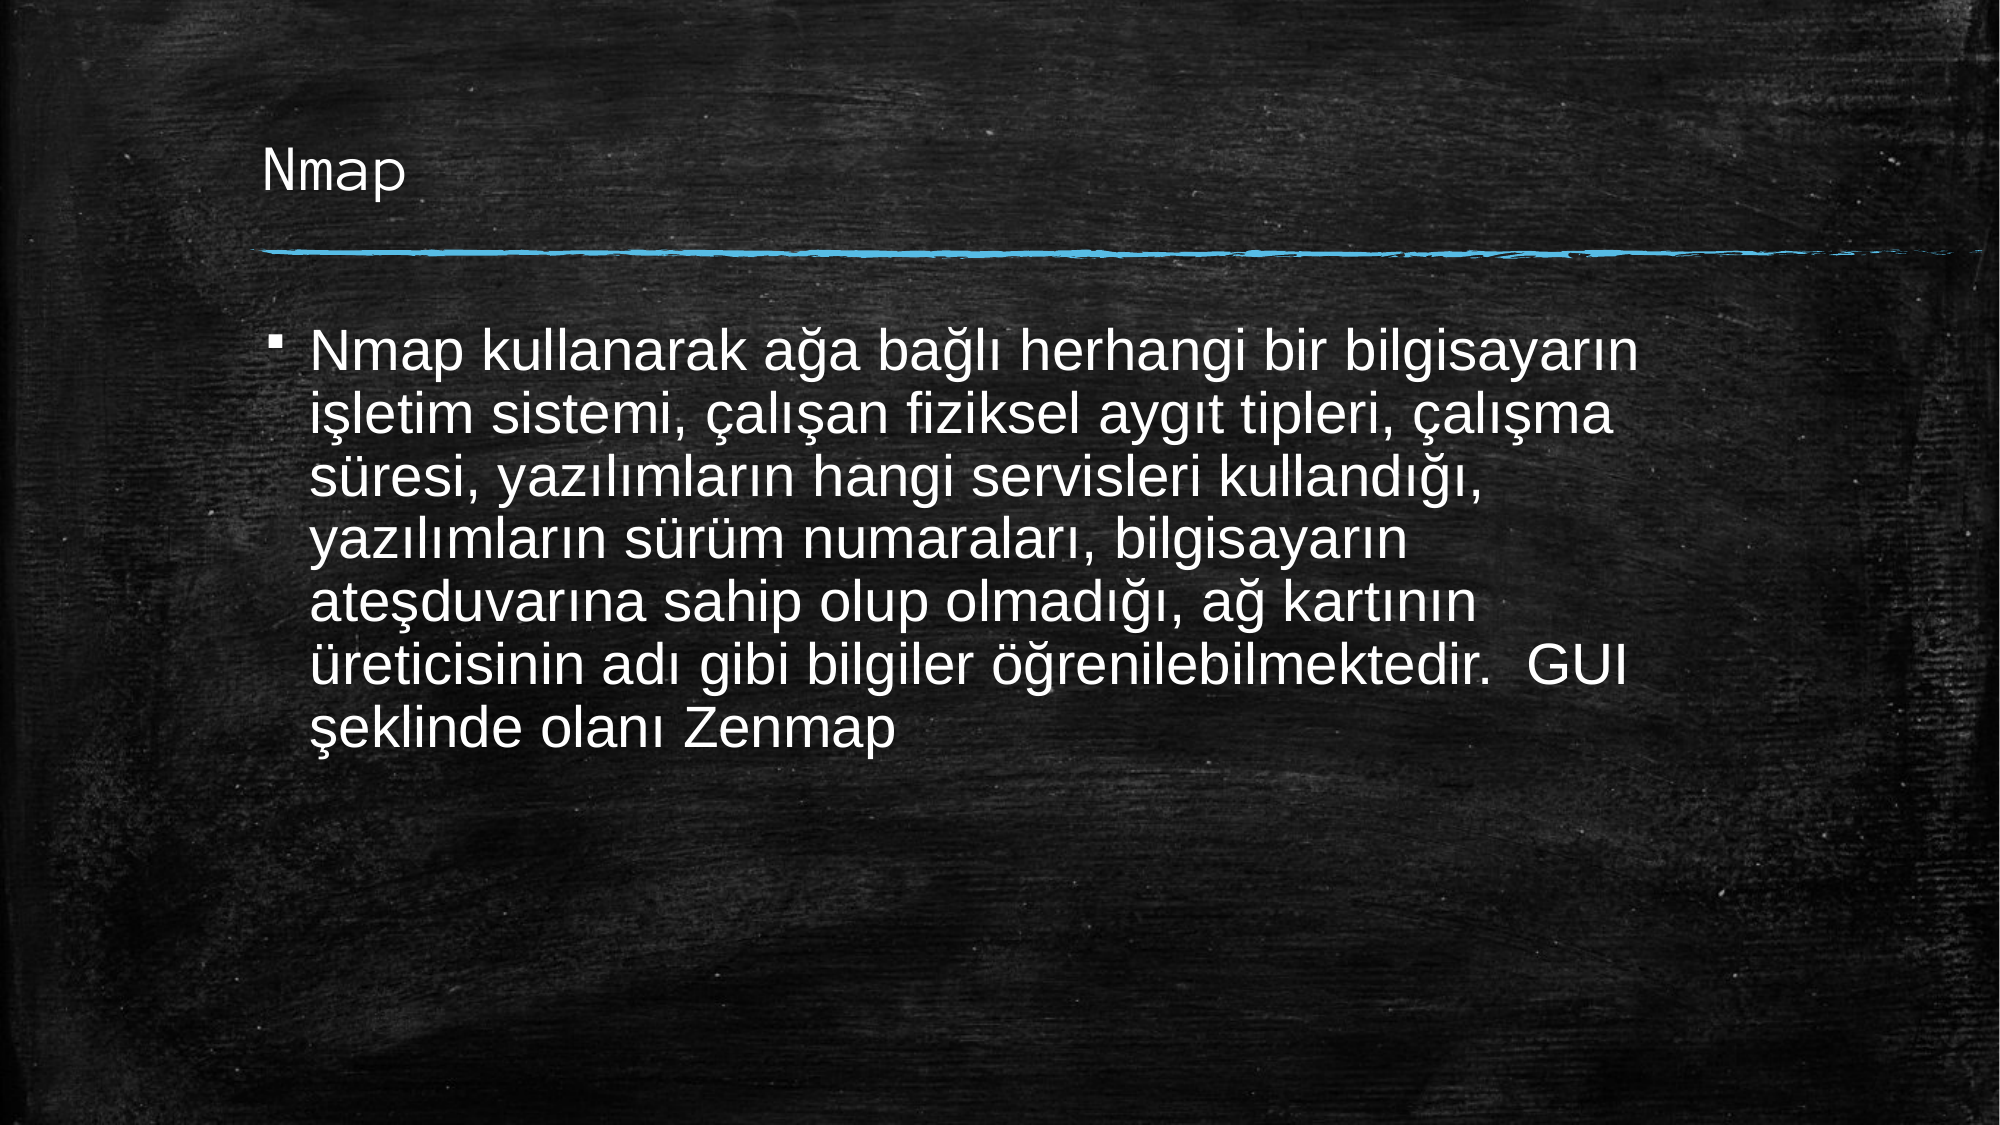

# Nmap
Nmap kullanarak ağa bağlı herhangi bir bilgisayarın işletim sistemi, çalışan fiziksel aygıt tipleri, çalışma süresi, yazılımların hangi servisleri kullandığı, yazılımların sürüm numaraları, bilgisayarın ateşduvarına sahip olup olmadığı, ağ kartının üreticisinin adı gibi bilgiler öğrenilebilmektedir.  GUI şeklinde olanı Zenmap